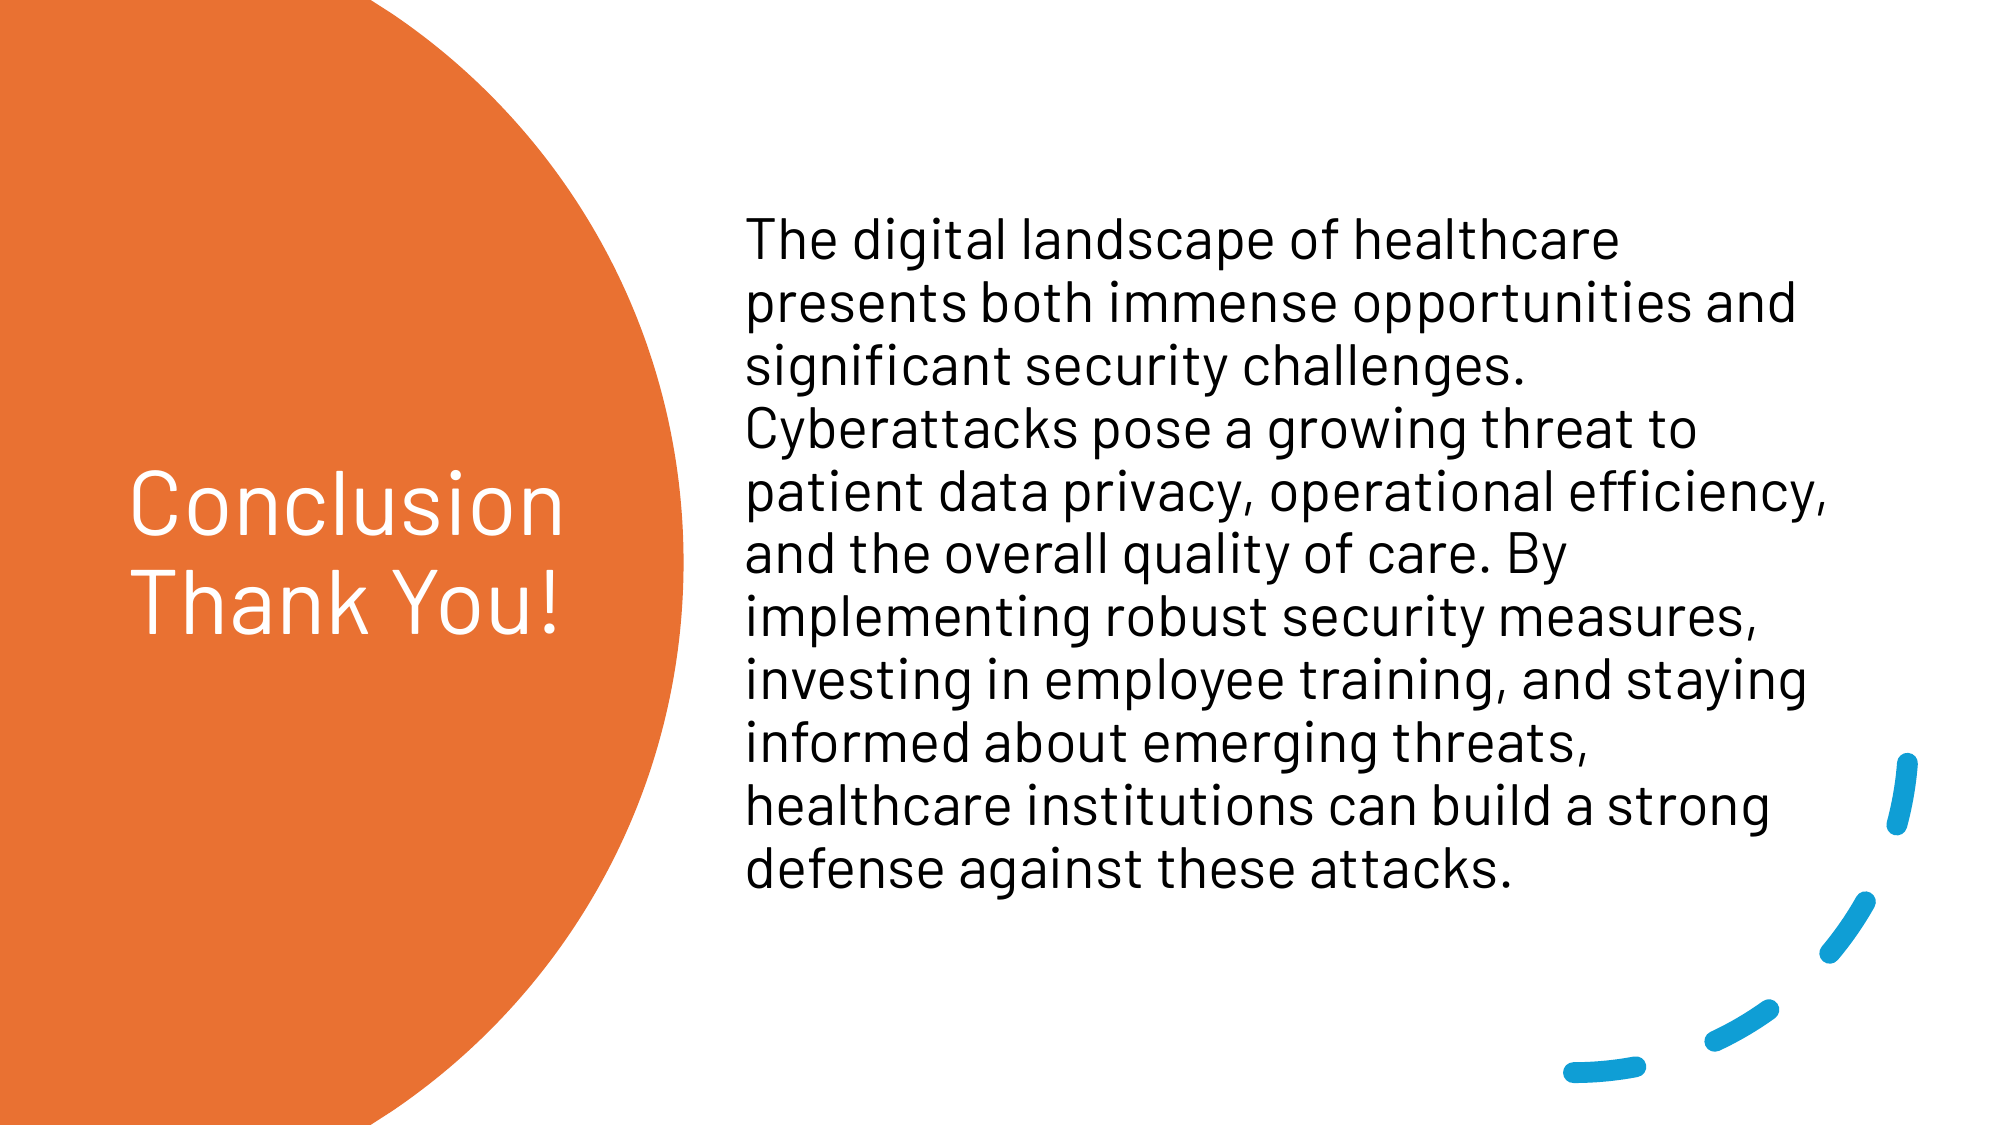

The digital landscape of healthcare presents both immense opportunities and significant security challenges. Cyberattacks pose a growing threat to patient data privacy, operational efficiency, and the overall quality of care. By implementing robust security measures, investing in employee training, and staying informed about emerging threats, healthcare institutions can build a strong defense against these attacks.
# Conclusion Thank You!